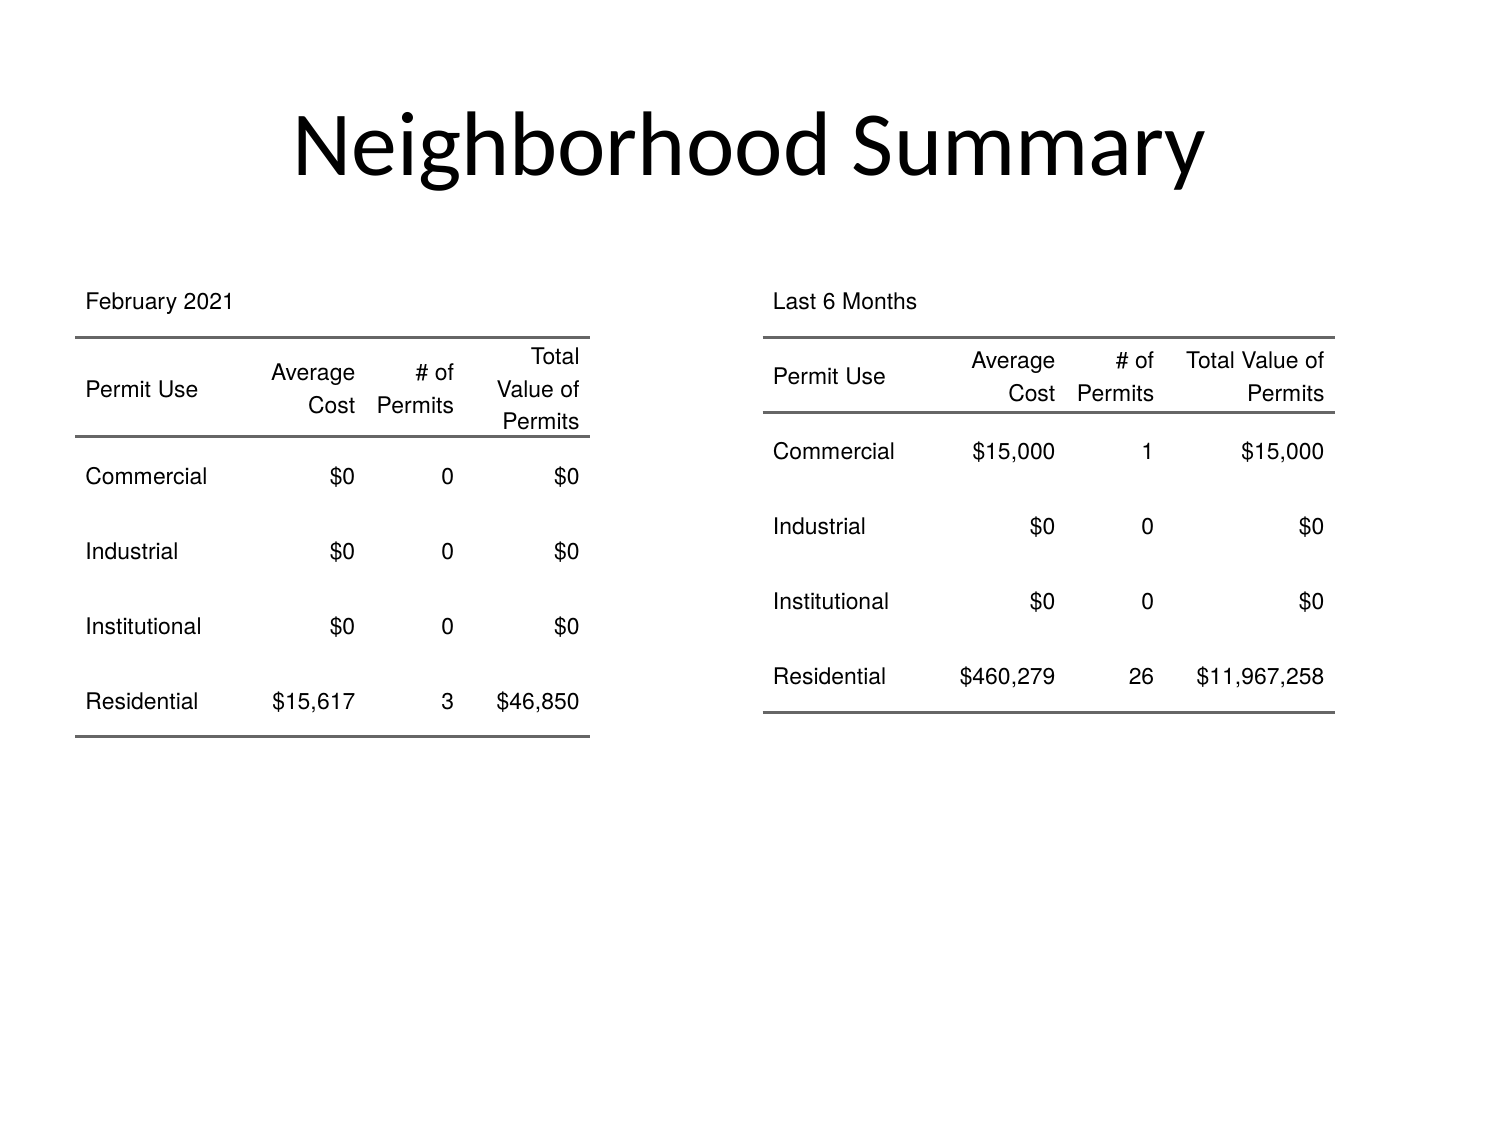

# Neighborhood Summary
| February 2021 | February 2021 | February 2021 | February 2021 |
| --- | --- | --- | --- |
| Permit Use | Average Cost | # of Permits | Total Value of Permits |
| Commercial | $0 | 0 | $0 |
| Industrial | $0 | 0 | $0 |
| Institutional | $0 | 0 | $0 |
| Residential | $15,617 | 3 | $46,850 |
| Last 6 Months | Last 6 Months | Last 6 Months | Last 6 Months |
| --- | --- | --- | --- |
| Permit Use | Average Cost | # of Permits | Total Value of Permits |
| Commercial | $15,000 | 1 | $15,000 |
| Industrial | $0 | 0 | $0 |
| Institutional | $0 | 0 | $0 |
| Residential | $460,279 | 26 | $11,967,258 |